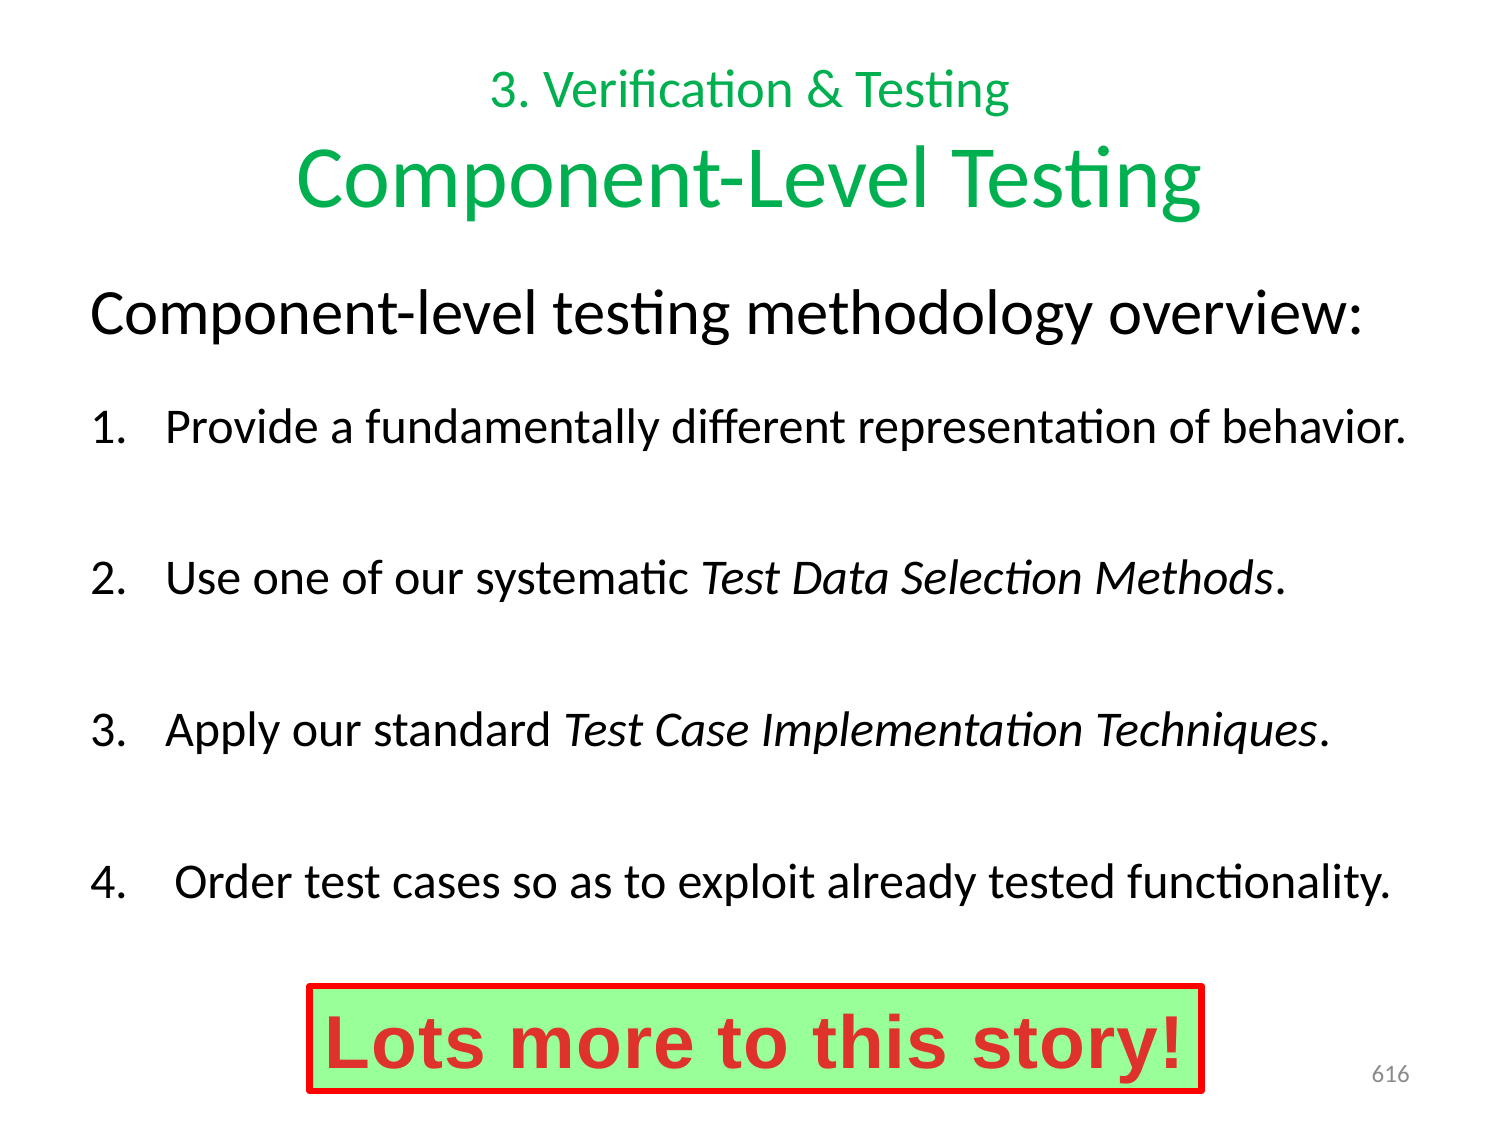

# 3. Verification & Testing Component-Level Testing
Component-level testing methodology overview:

Provide a fundamentally different representation of behavior.
Sample and compare the two appropriately and sufficiently.
Use one of our systematic Test Data Selection Methods.
E.g., Depth-Ordered Enumeration or Category Partitioning.
Apply our standard Test Case Implementation Techniques.
E.g., Brute Force, Table Driven, or Orthogonal Perturbation.
Order test cases so as to exploit already tested functionality.
Test plan records cases in which functionality is tested.

Lots more to this story!
616